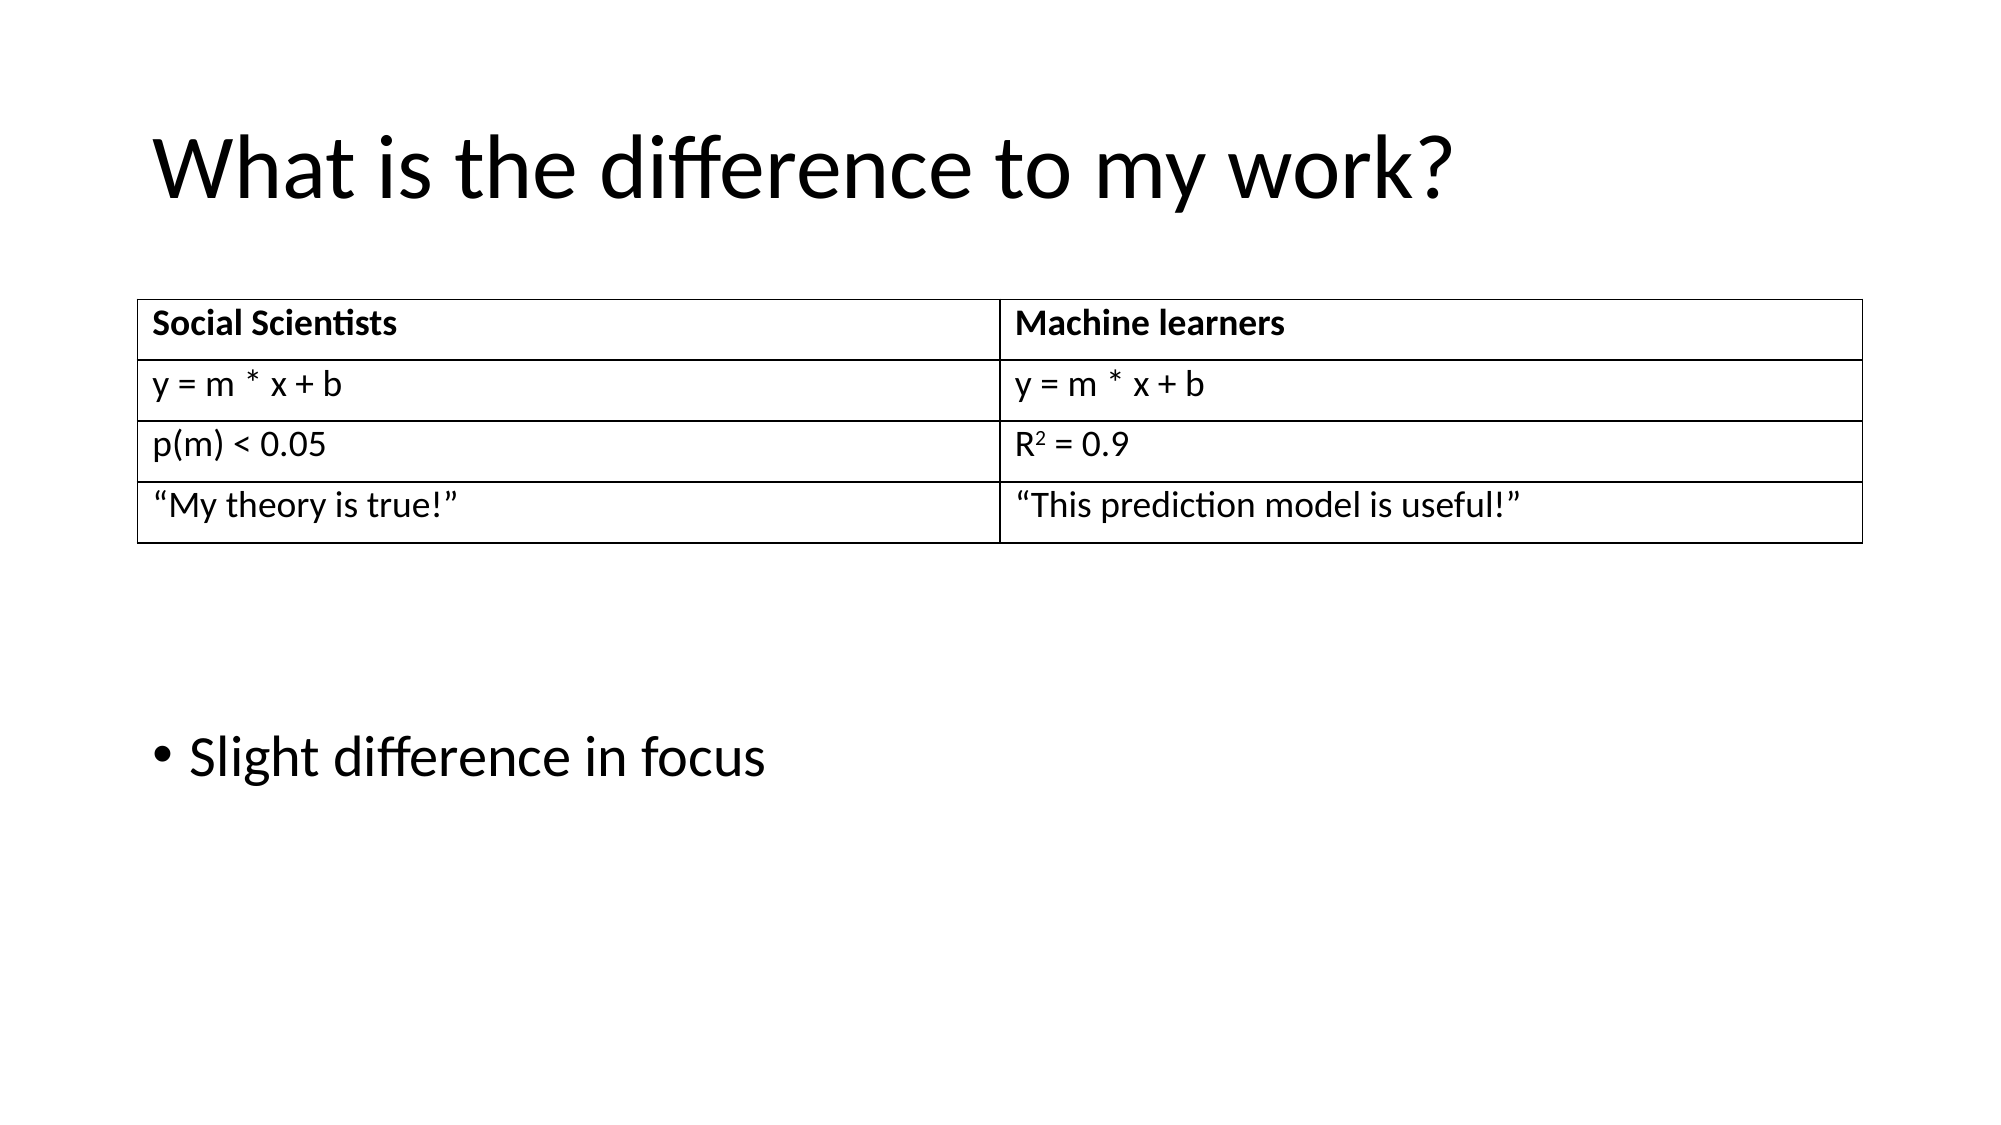

# What is the difference to my work?
| Social Scientists | Machine learners |
| --- | --- |
| y = m \* x + b | y = m \* x + b |
| p(m) < 0.05 | R2 = 0.9 |
| “My theory is true!” | “This prediction model is useful!” |
Slight difference in focus